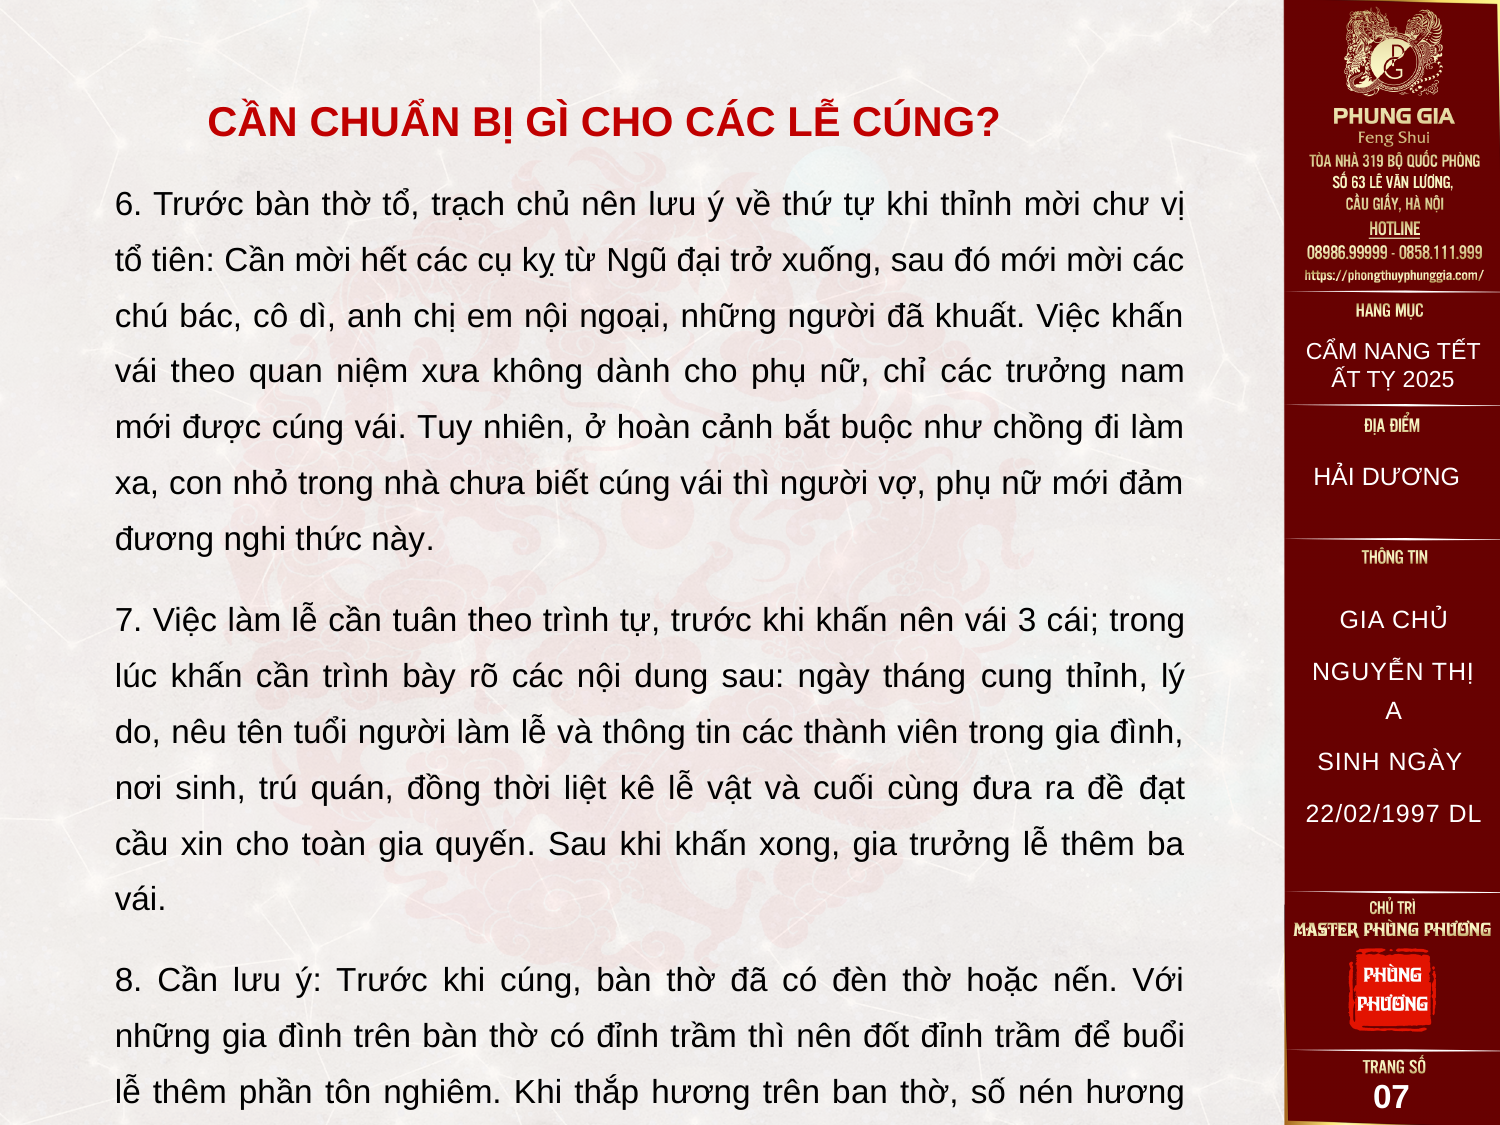

CẦN CHUẨN BỊ GÌ CHO CÁC LỄ CÚNG?
6. Trước bàn thờ tổ, trạch chủ nên lưu ý về thứ tự khi thỉnh mời chư vị tổ tiên: Cần mời hết các cụ kỵ từ Ngũ đại trở xuống, sau đó mới mời các chú bác, cô dì, anh chị em nội ngoại, những người đã khuất. Việc khấn vái theo quan niệm xưa không dành cho phụ nữ, chỉ các trưởng nam mới được cúng vái. Tuy nhiên, ở hoàn cảnh bắt buộc như chồng đi làm xa, con nhỏ trong nhà chưa biết cúng vái thì người vợ, phụ nữ mới đảm đương nghi thức này.
7. Việc làm lễ cần tuân theo trình tự, trước khi khấn nên vái 3 cái; trong lúc khấn cần trình bày rõ các nội dung sau: ngày tháng cung thỉnh, lý do, nêu tên tuổi người làm lễ và thông tin các thành viên trong gia đình, nơi sinh, trú quán, đồng thời liệt kê lễ vật và cuối cùng đưa ra đề đạt cầu xin cho toàn gia quyến. Sau khi khấn xong, gia trưởng lễ thêm ba vái.
8. Cần lưu ý: Trước khi cúng, bàn thờ đã có đèn thờ hoặc nến. Với những gia đình trên bàn thờ có đỉnh trầm thì nên đốt đỉnh trầm để buổi lễ thêm phần tôn nghiêm. Khi thắp hương trên ban thờ, số nén hương luôn là số lẻ.
9. Với bất kỳ nghi thức thỉnh lễ Phật thánh hay Gia tiên nào, ta đều cần ghi nhớ: Lễ vật nhiều hay ít không quan trọng, chủ yếu nhất vẫn ở sự thành tâm và lòng biết ơn chân thành từ các gia chủ.
CẨM NANG TẾT ẤT TỴ 2025
HẢI DƯƠNG
GIA CHỦ
NGUYỄN THỊ A
SINH NGÀY
22/02/1997 DL
07